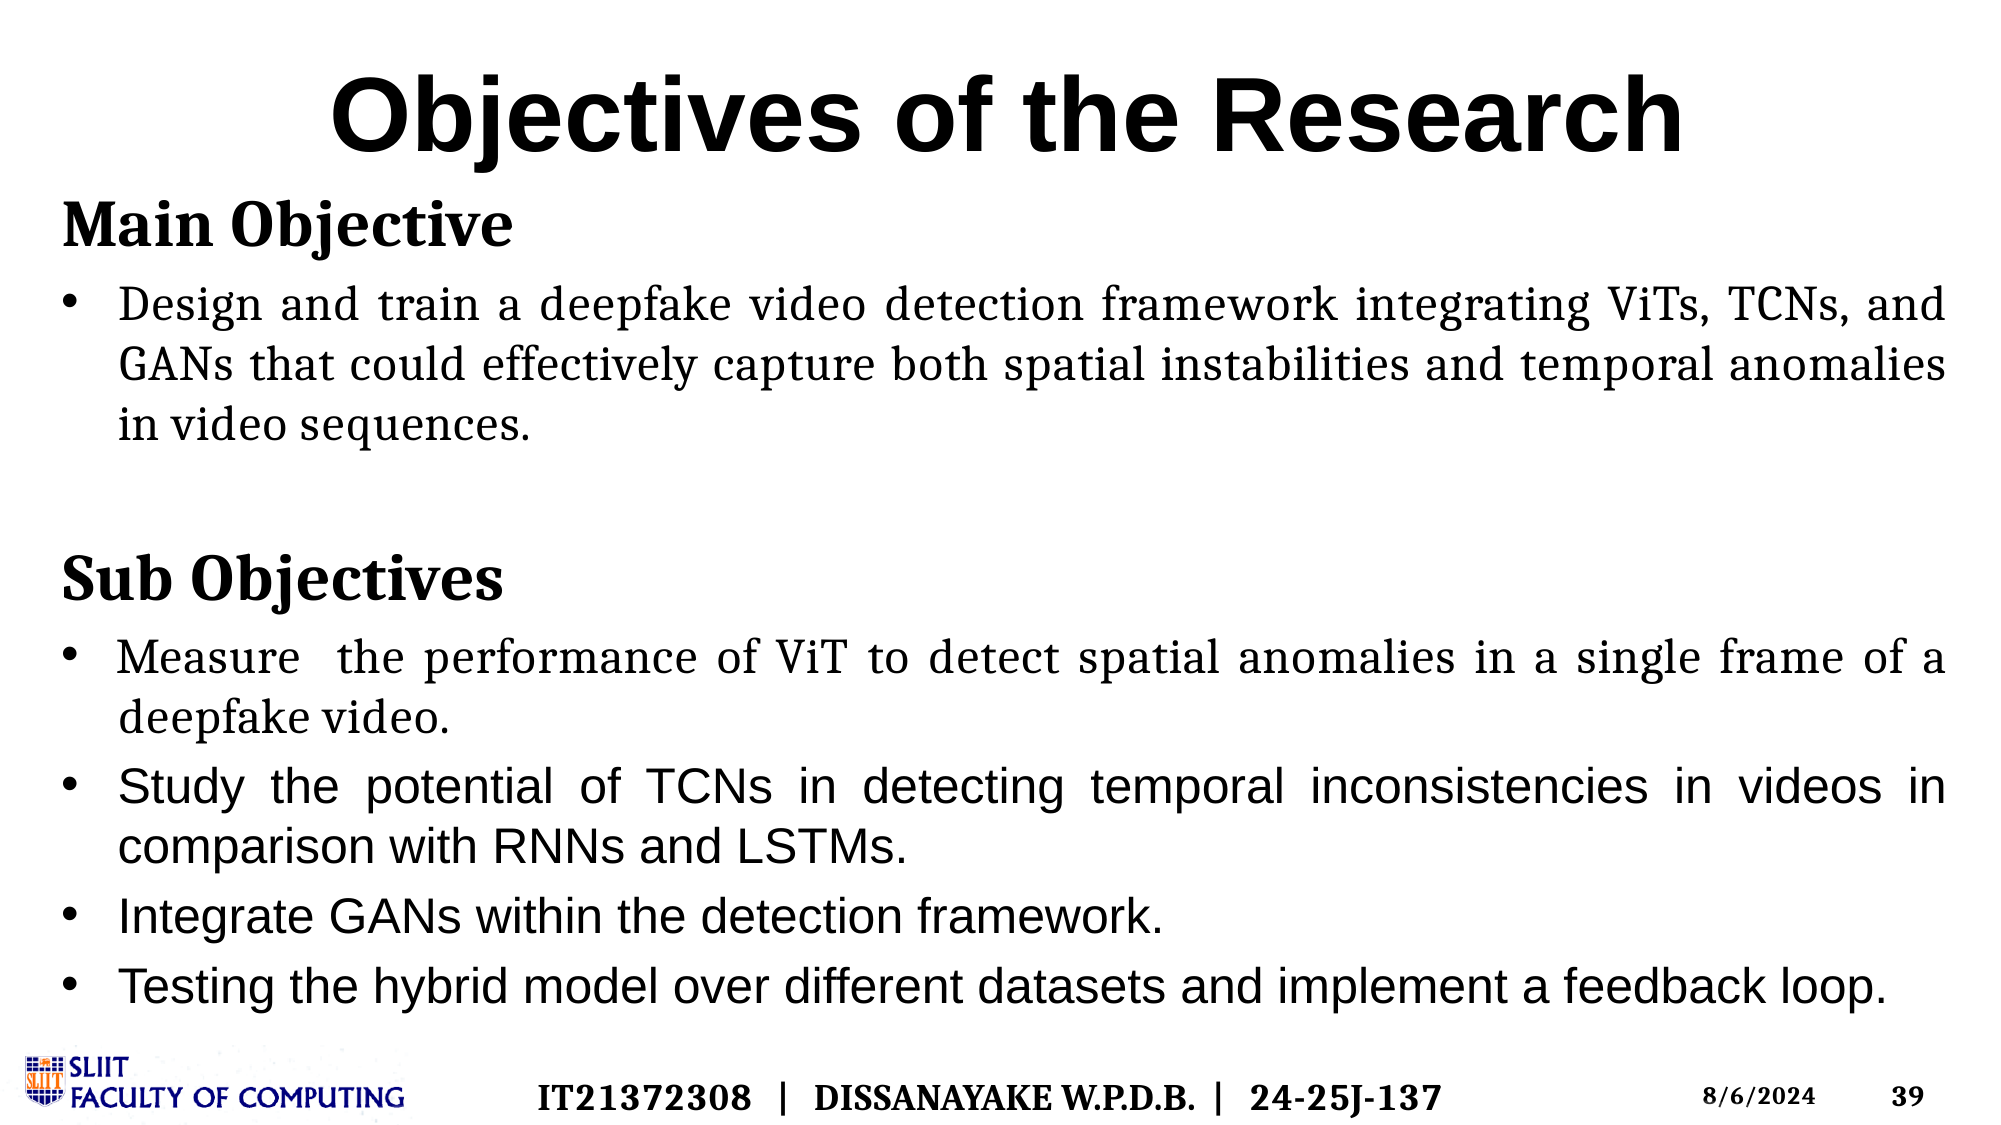

# Objectives of the Research
Main Objective
Design and train a deepfake video detection framework integrating ViTs, TCNs, and GANs that could effectively capture both spatial instabilities and temporal anomalies in video sequences.

Sub Objectives
Measure  the performance of ViT to detect spatial anomalies in a single frame of a deepfake video.
Study the potential of TCNs in detecting temporal inconsistencies in videos in comparison with RNNs and LSTMs.
Integrate GANs within the detection framework.
Testing the hybrid model over different datasets and implement a feedback loop.

IT21372308   |   DISSANAYAKE W.P.D.B.  |   24-25J-137